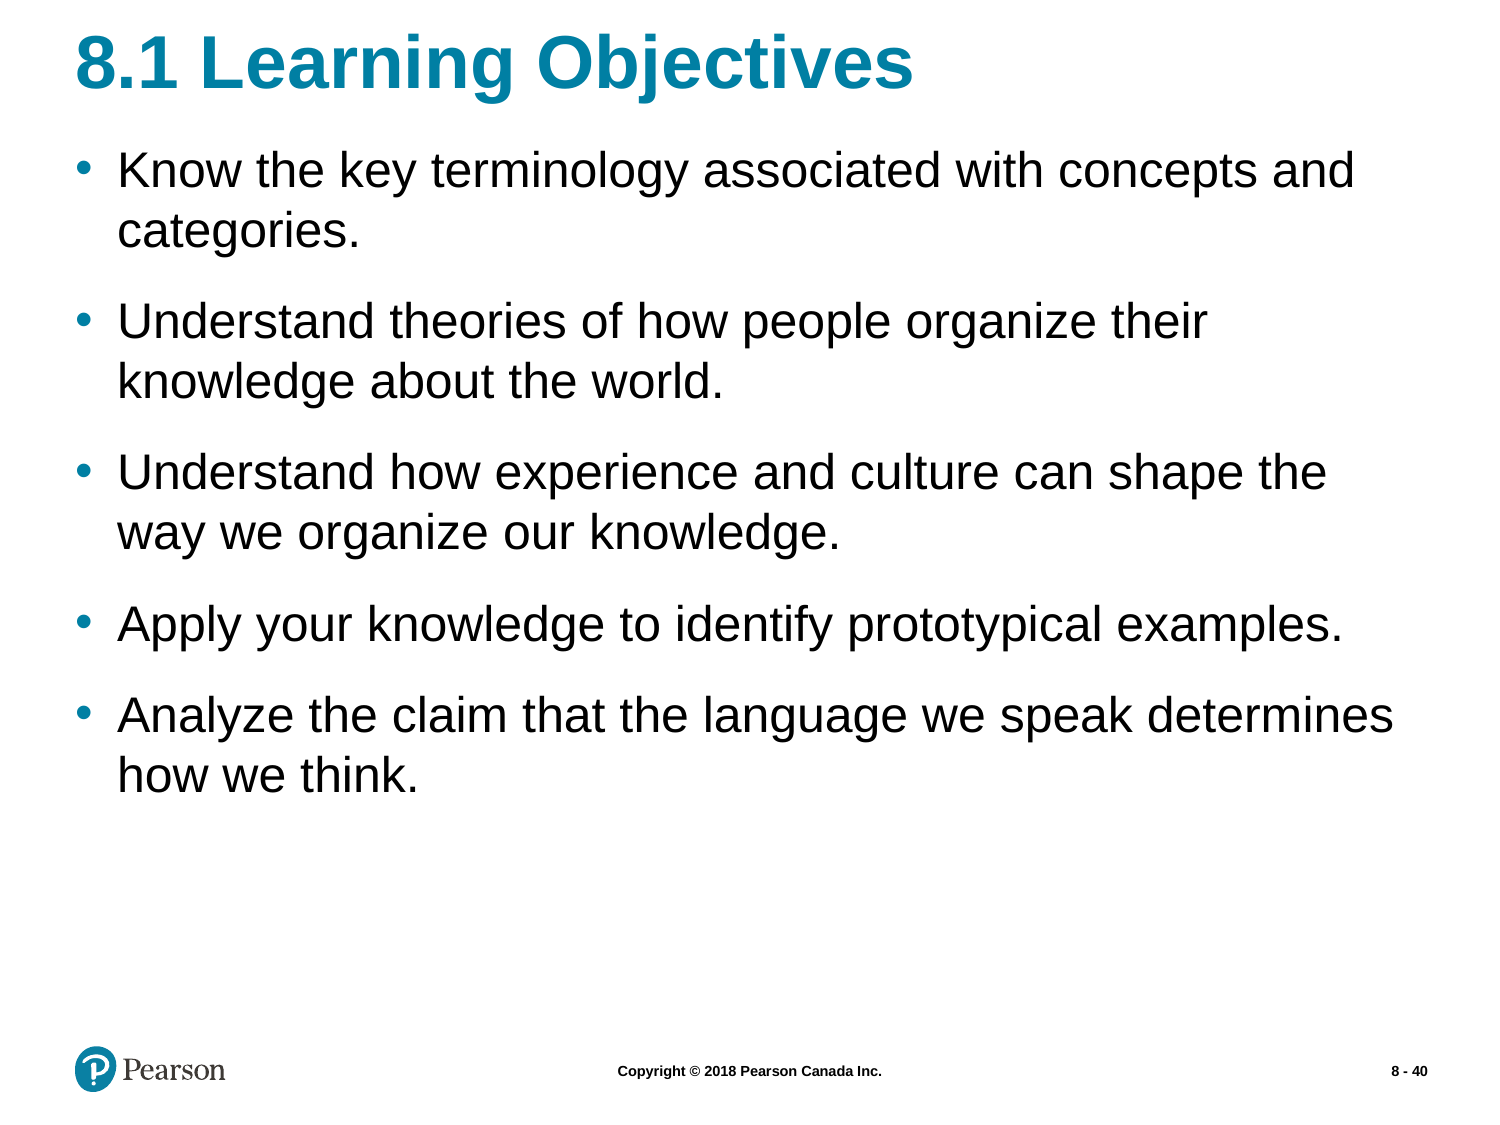

# 8.1 Learning Objectives
Know the key terminology associated with concepts and categories.
Understand theories of how people organize their knowledge about the world.
Understand how experience and culture can shape the way we organize our knowledge.
Apply your knowledge to identify prototypical examples.
Analyze the claim that the language we speak determines how we think.